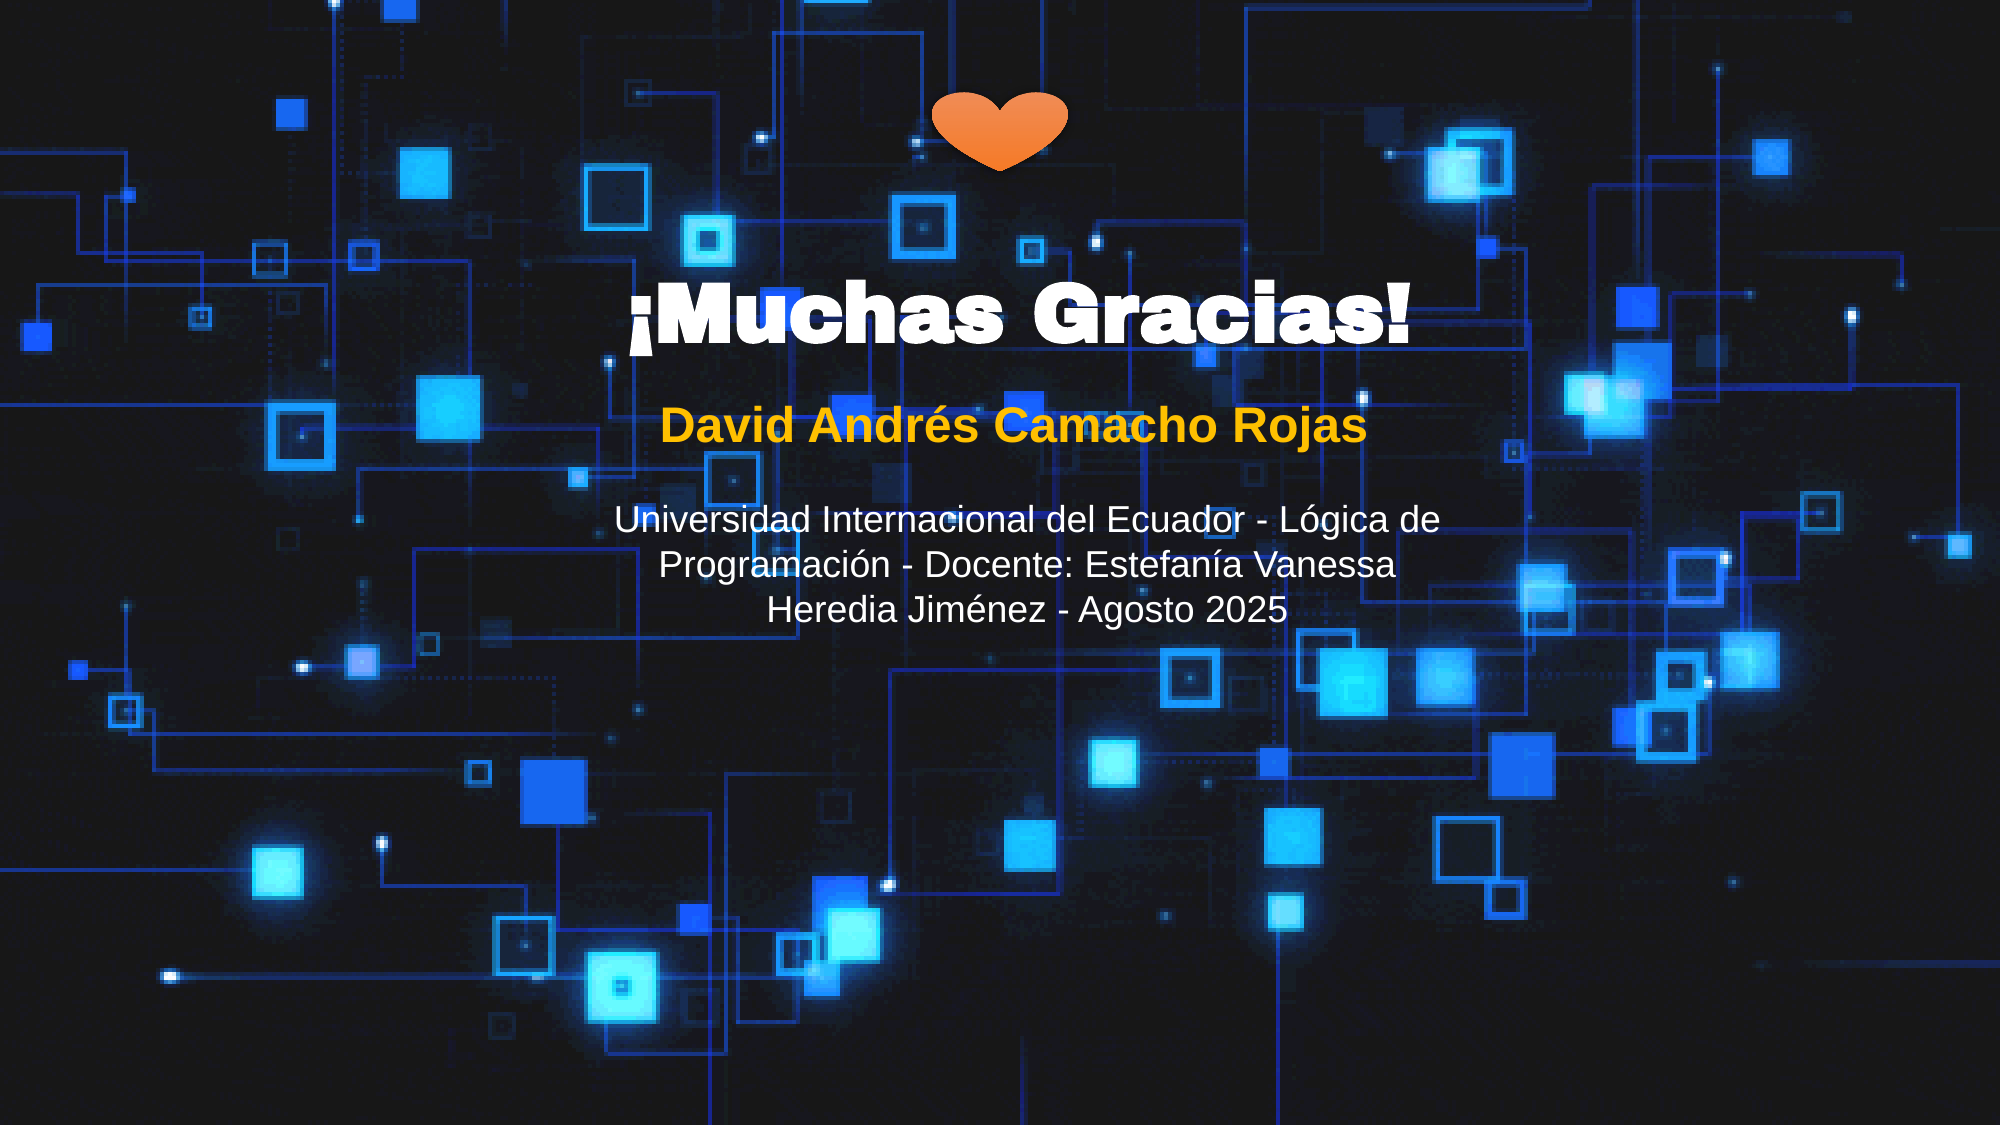

¡Muchas Gracias!
David Andrés Camacho Rojas
Universidad Internacional del Ecuador - Lógica de Programación - Docente: Estefanía Vanessa Heredia Jiménez - Agosto 2025